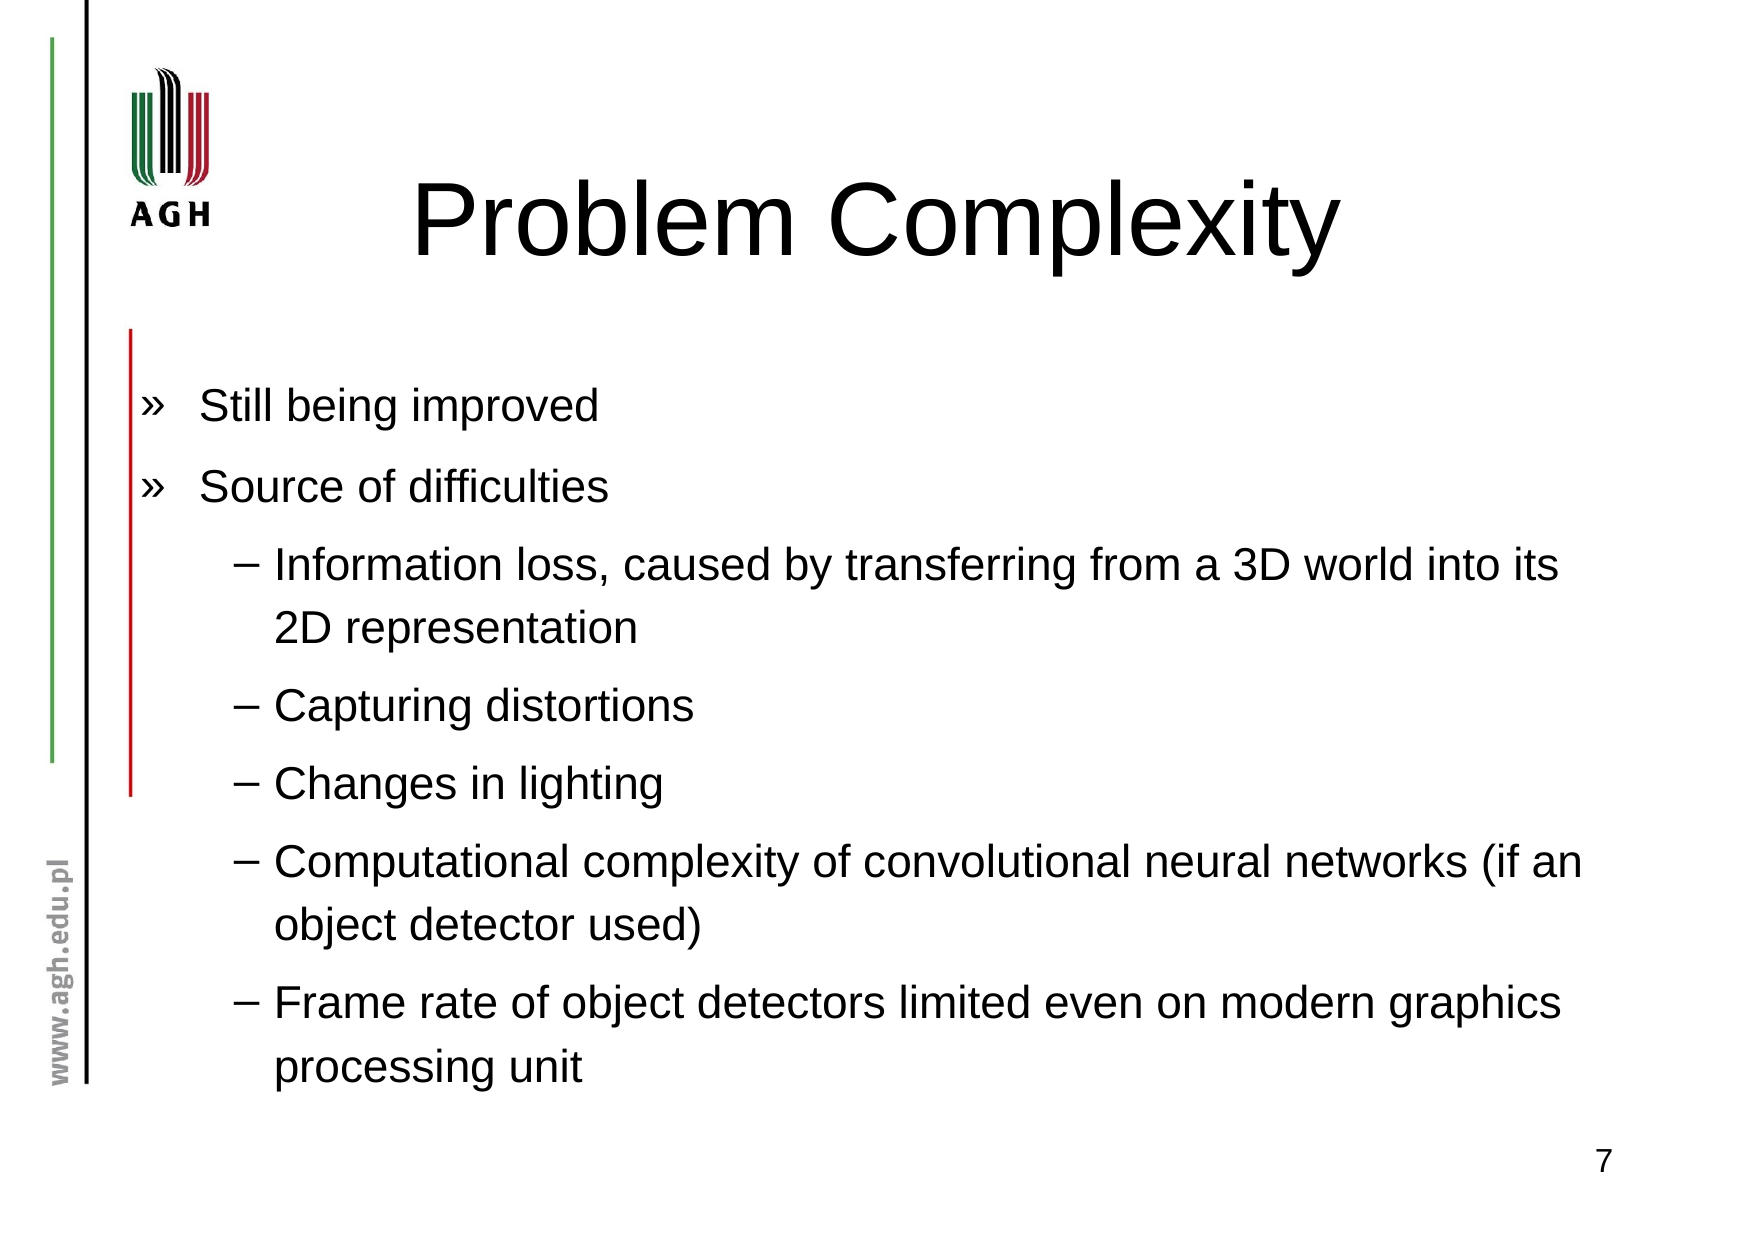

# Problem Complexity
Still being improved
Source of difficulties
Information loss, caused by transferring from a 3D world into its 2D representation
Capturing distortions
Changes in lighting
Computational complexity of convolutional neural networks (if an object detector used)
Frame rate of object detectors limited even on modern graphics processing unit
7